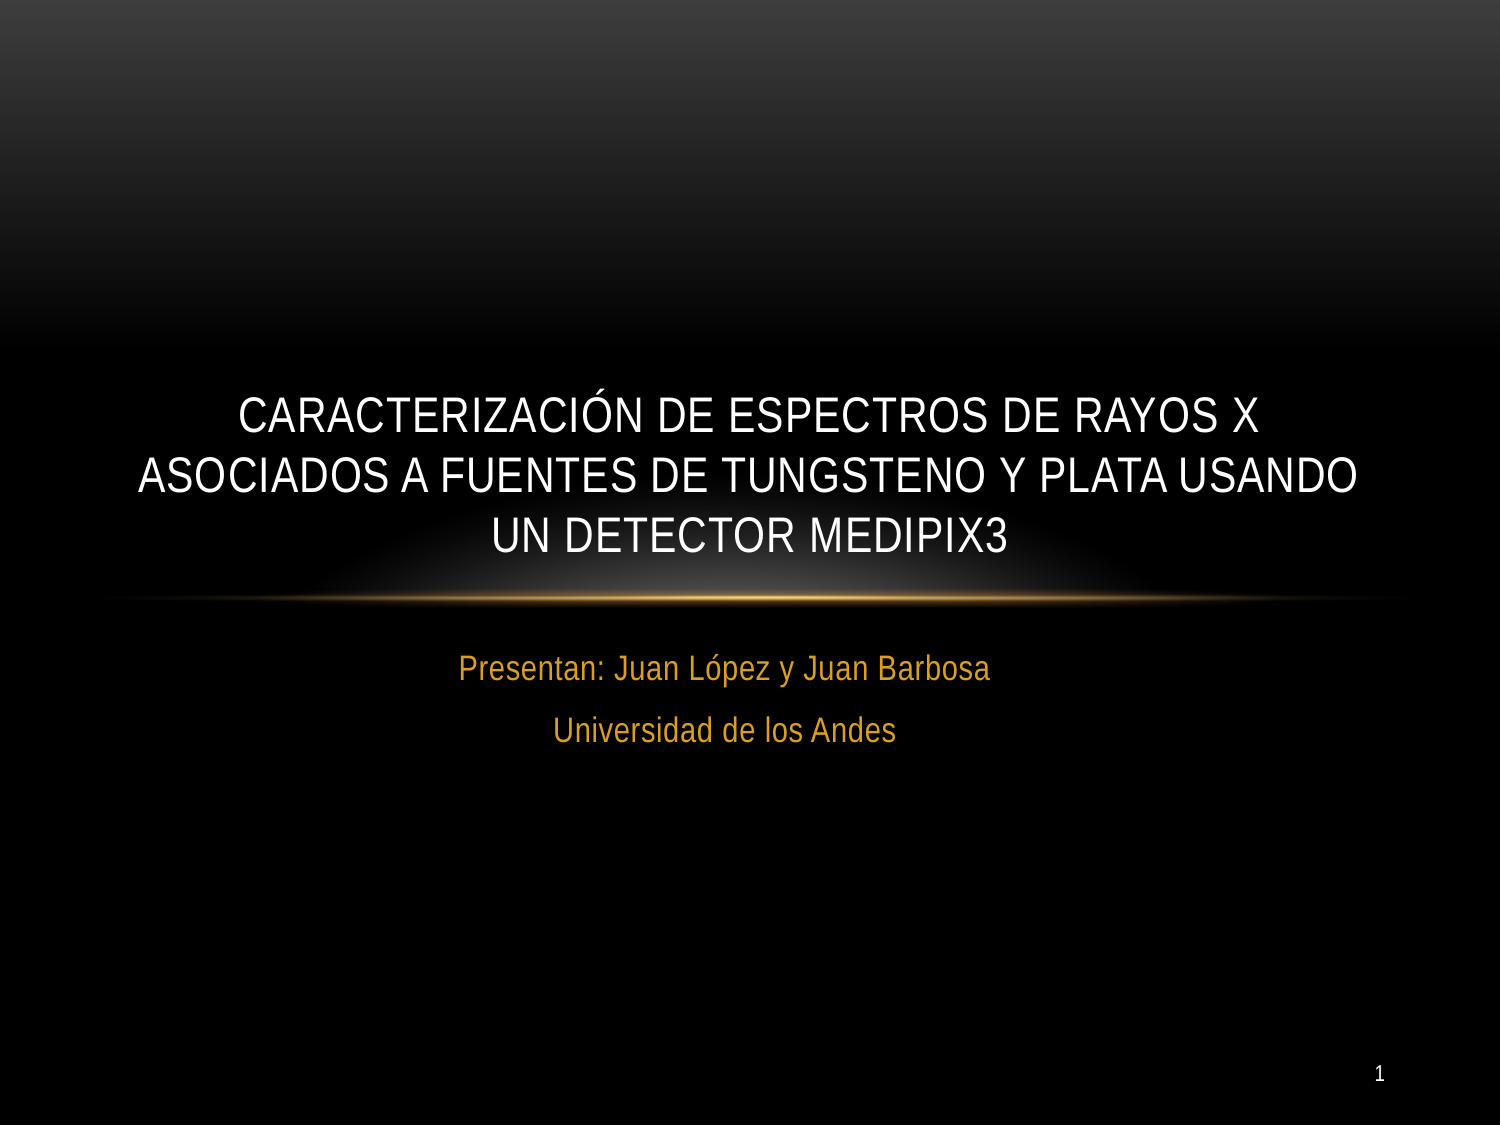

# Caracterización de espectros de rayos X asociados a fuentes de tungsteno y plata usando un detector MEDIPIX3
Presentan: Juan López y Juan Barbosa
Universidad de los Andes
1